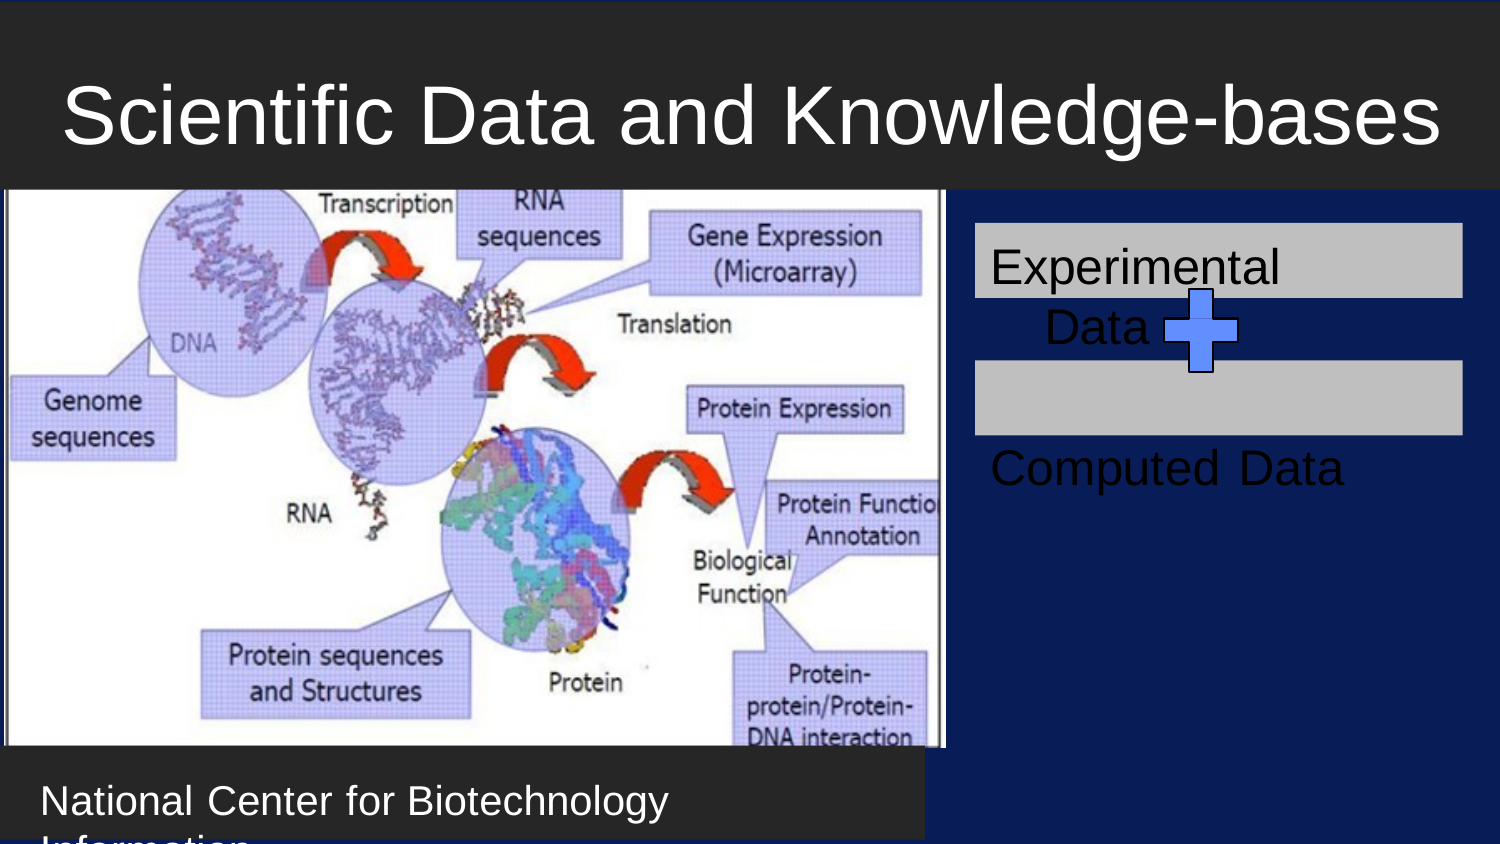

# Scientific Data and Knowledge-bases

Experimental Data

Computed Data

National Center for Biotechnology Information